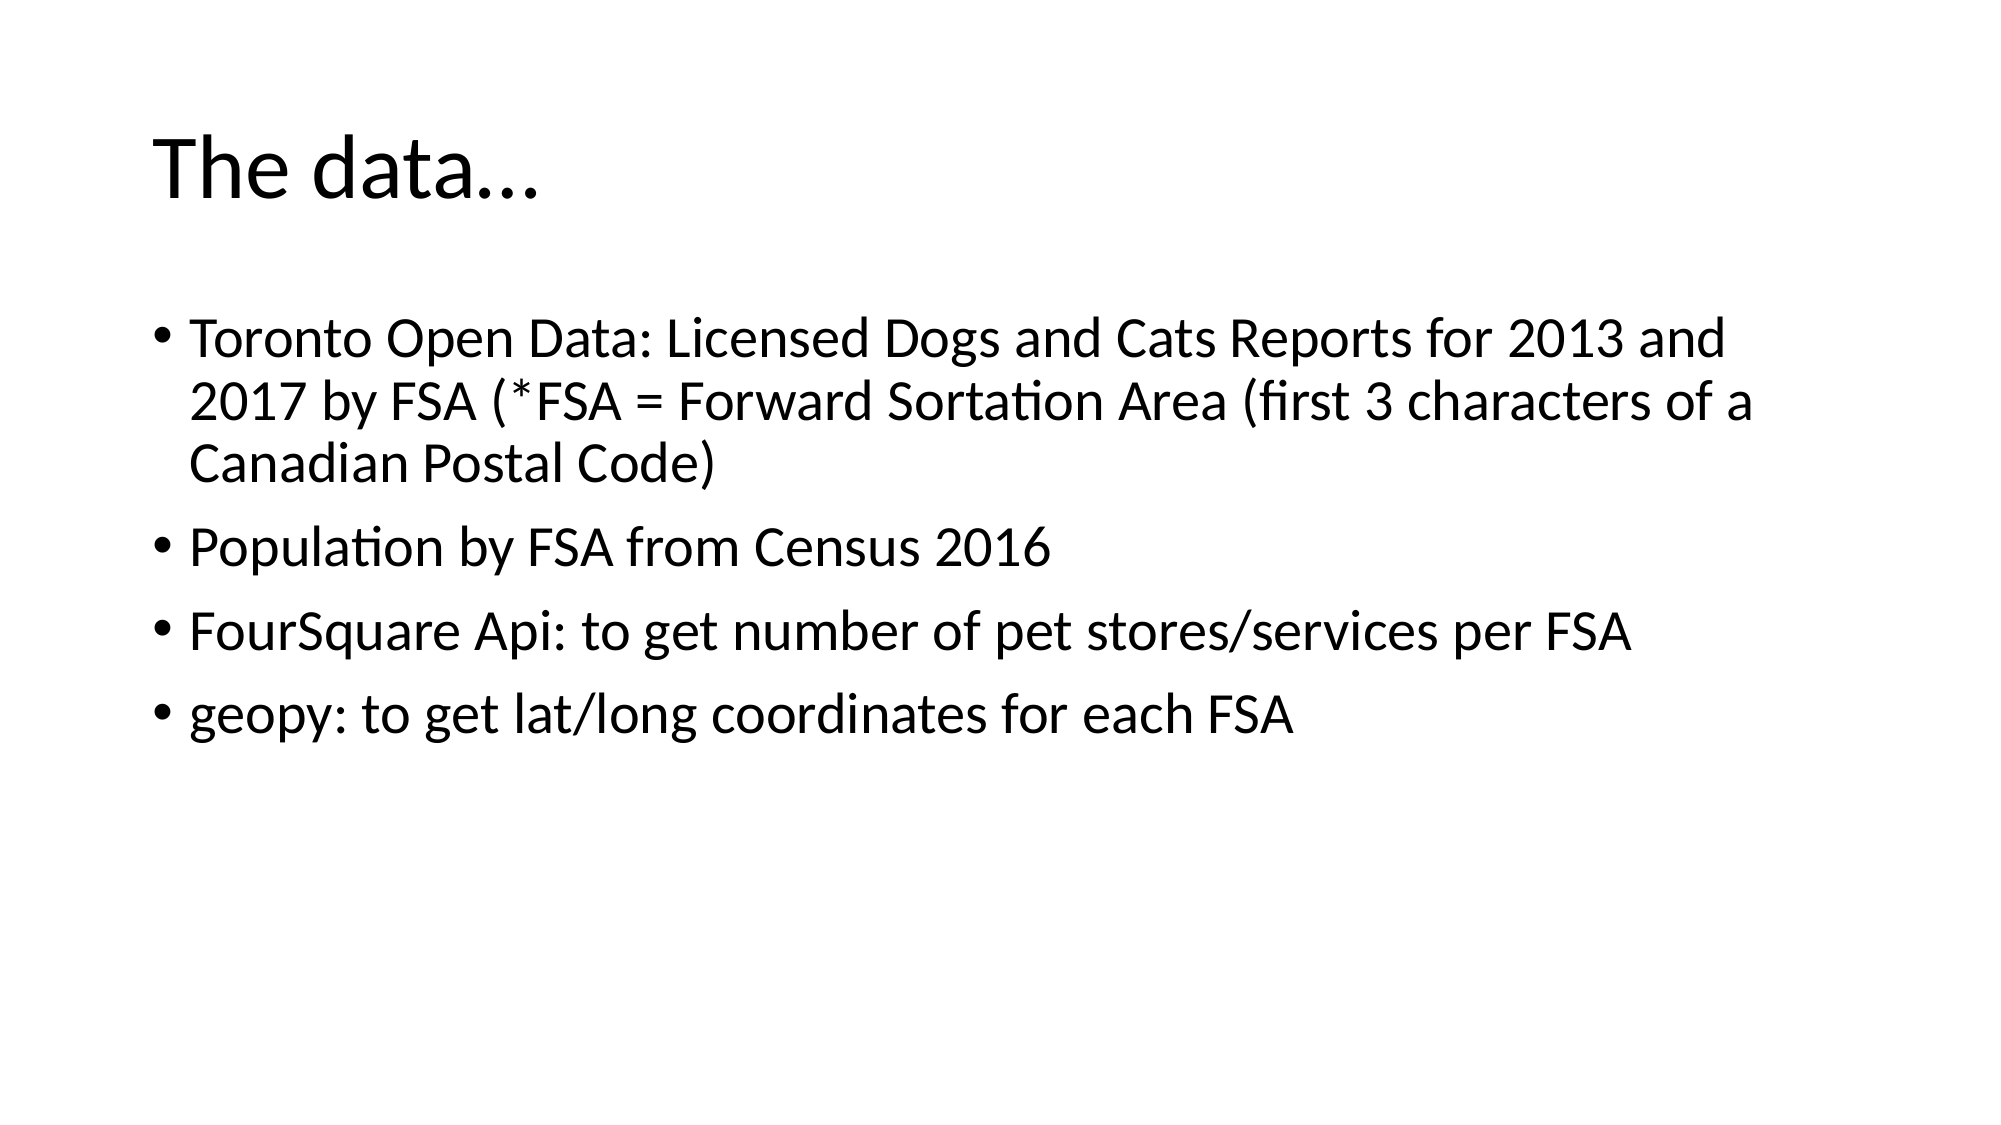

# The data…
Toronto Open Data: Licensed Dogs and Cats Reports for 2013 and 2017 by FSA (*FSA = Forward Sortation Area (first 3 characters of a Canadian Postal Code)
Population by FSA from Census 2016
FourSquare Api: to get number of pet stores/services per FSA
geopy: to get lat/long coordinates for each FSA